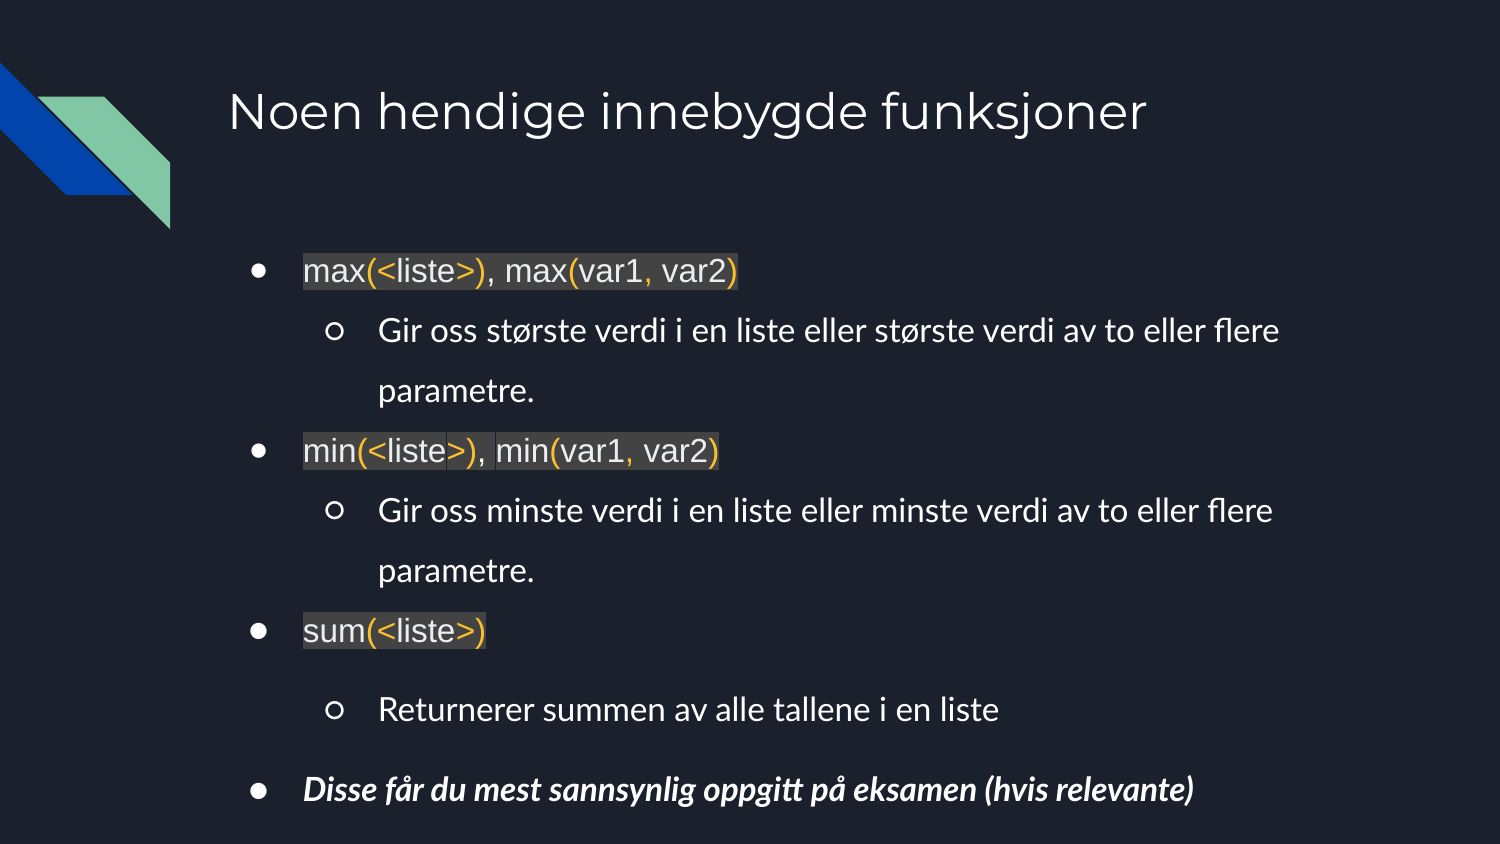

# Noen hendige innebygde funksjoner
max(<liste>), max(var1, var2)
Gir oss største verdi i en liste eller største verdi av to eller flere parametre.
min(<liste>), min(var1, var2)
Gir oss minste verdi i en liste eller minste verdi av to eller flere parametre.
sum(<liste>)
Returnerer summen av alle tallene i en liste
Disse får du mest sannsynlig oppgitt på eksamen (hvis relevante)